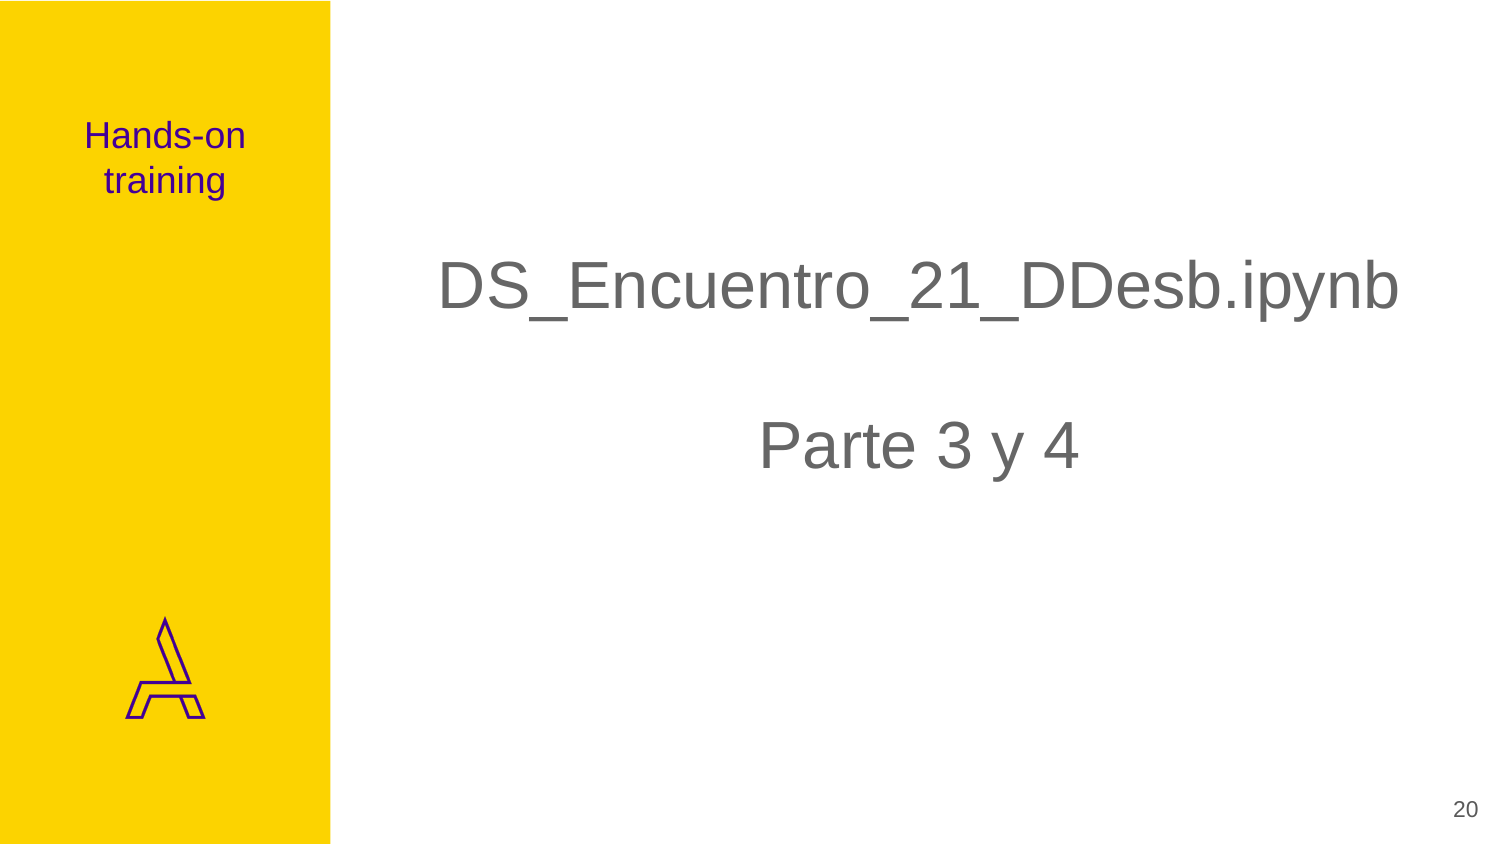

# Hands-on training
DS_Encuentro_21_DDesb.ipynb

Parte 3 y 4
20